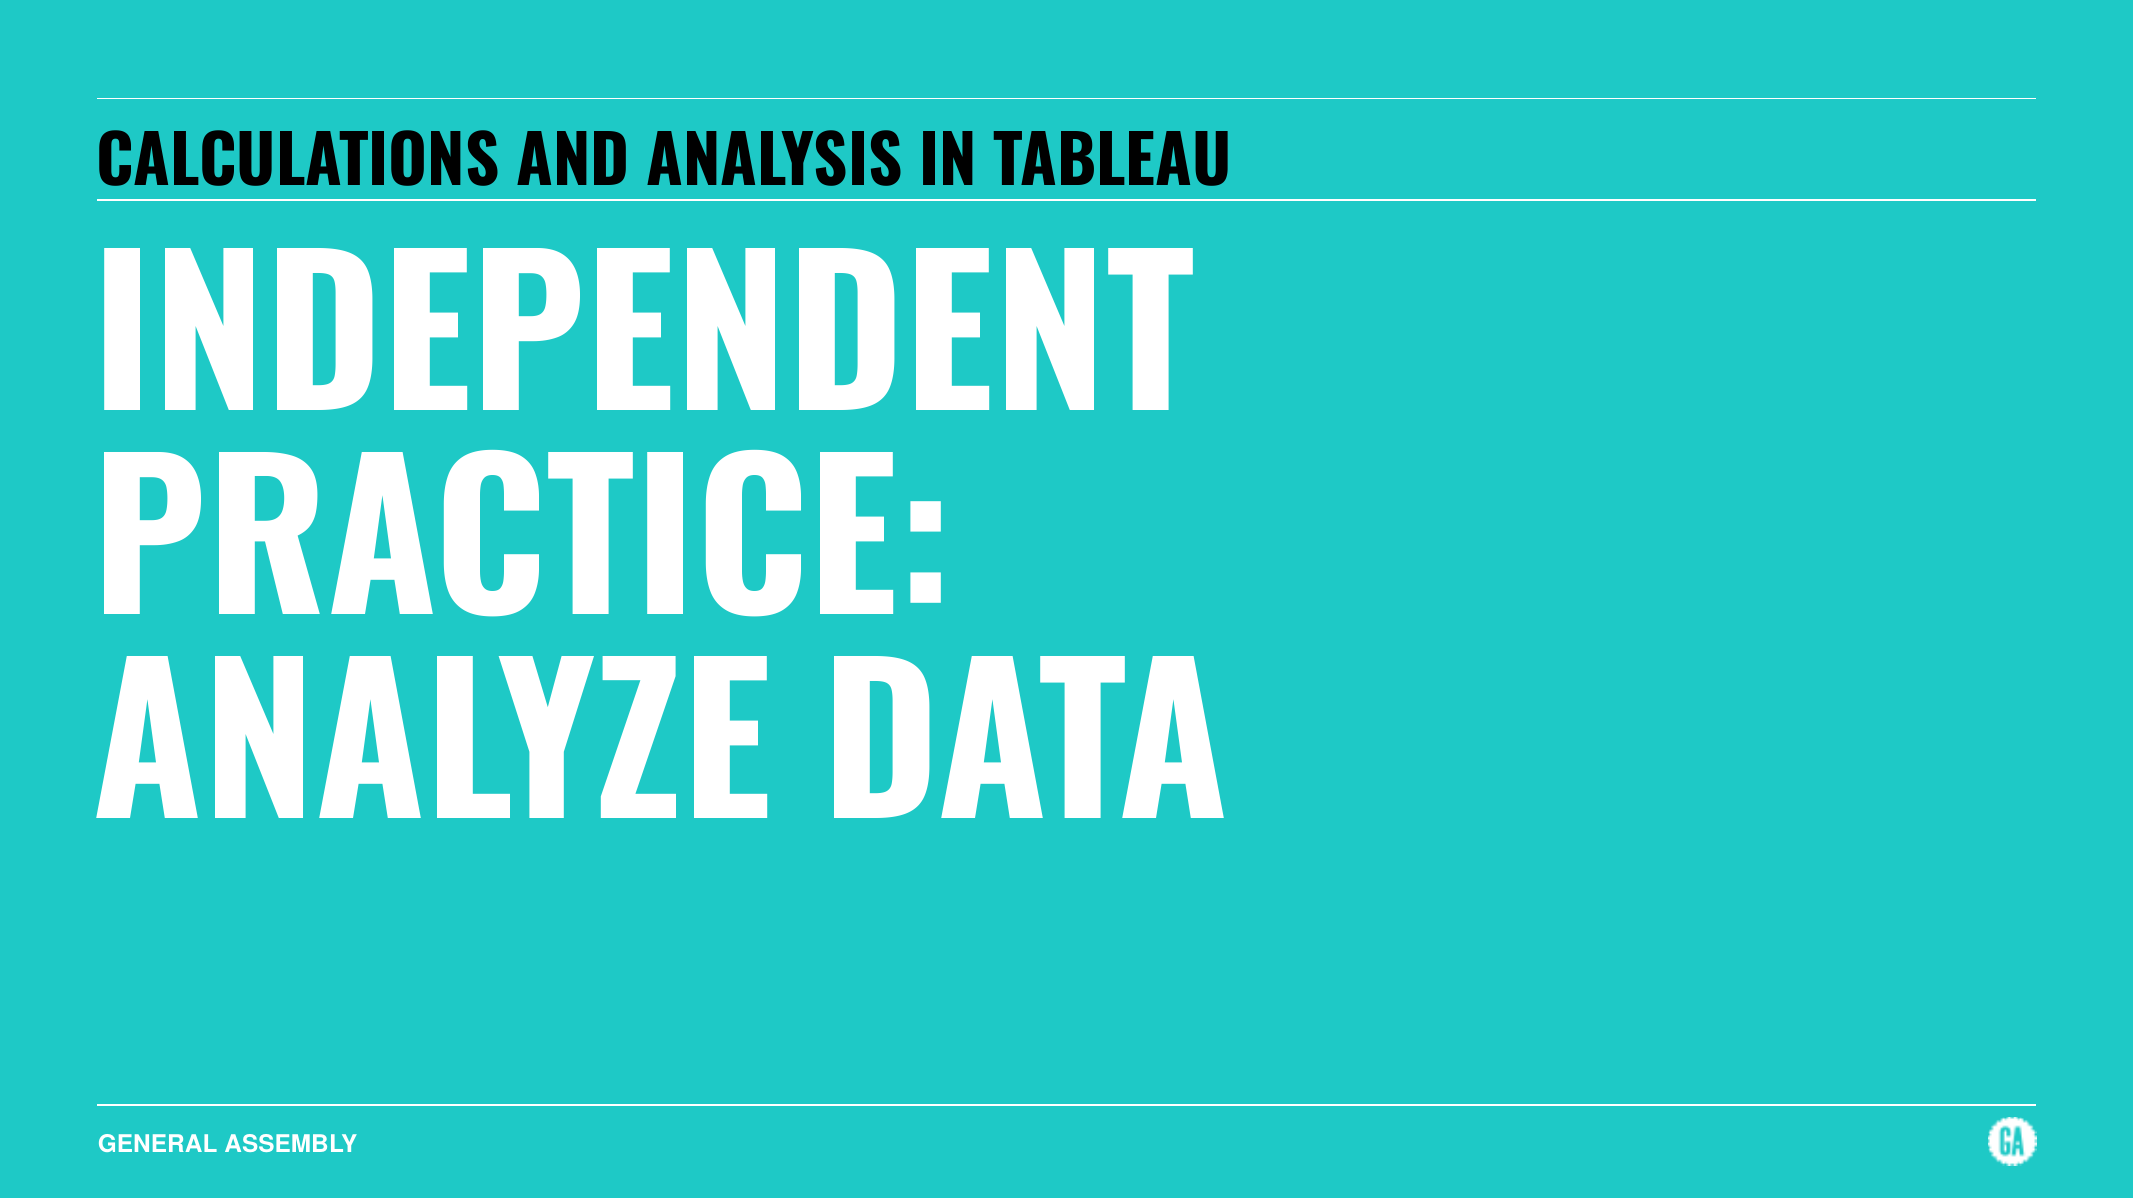

# CALCULATIONS AND ANALYSIS IN TABLEAU
INDEPENDENT
PRACTICE:
ANALYZE DATA